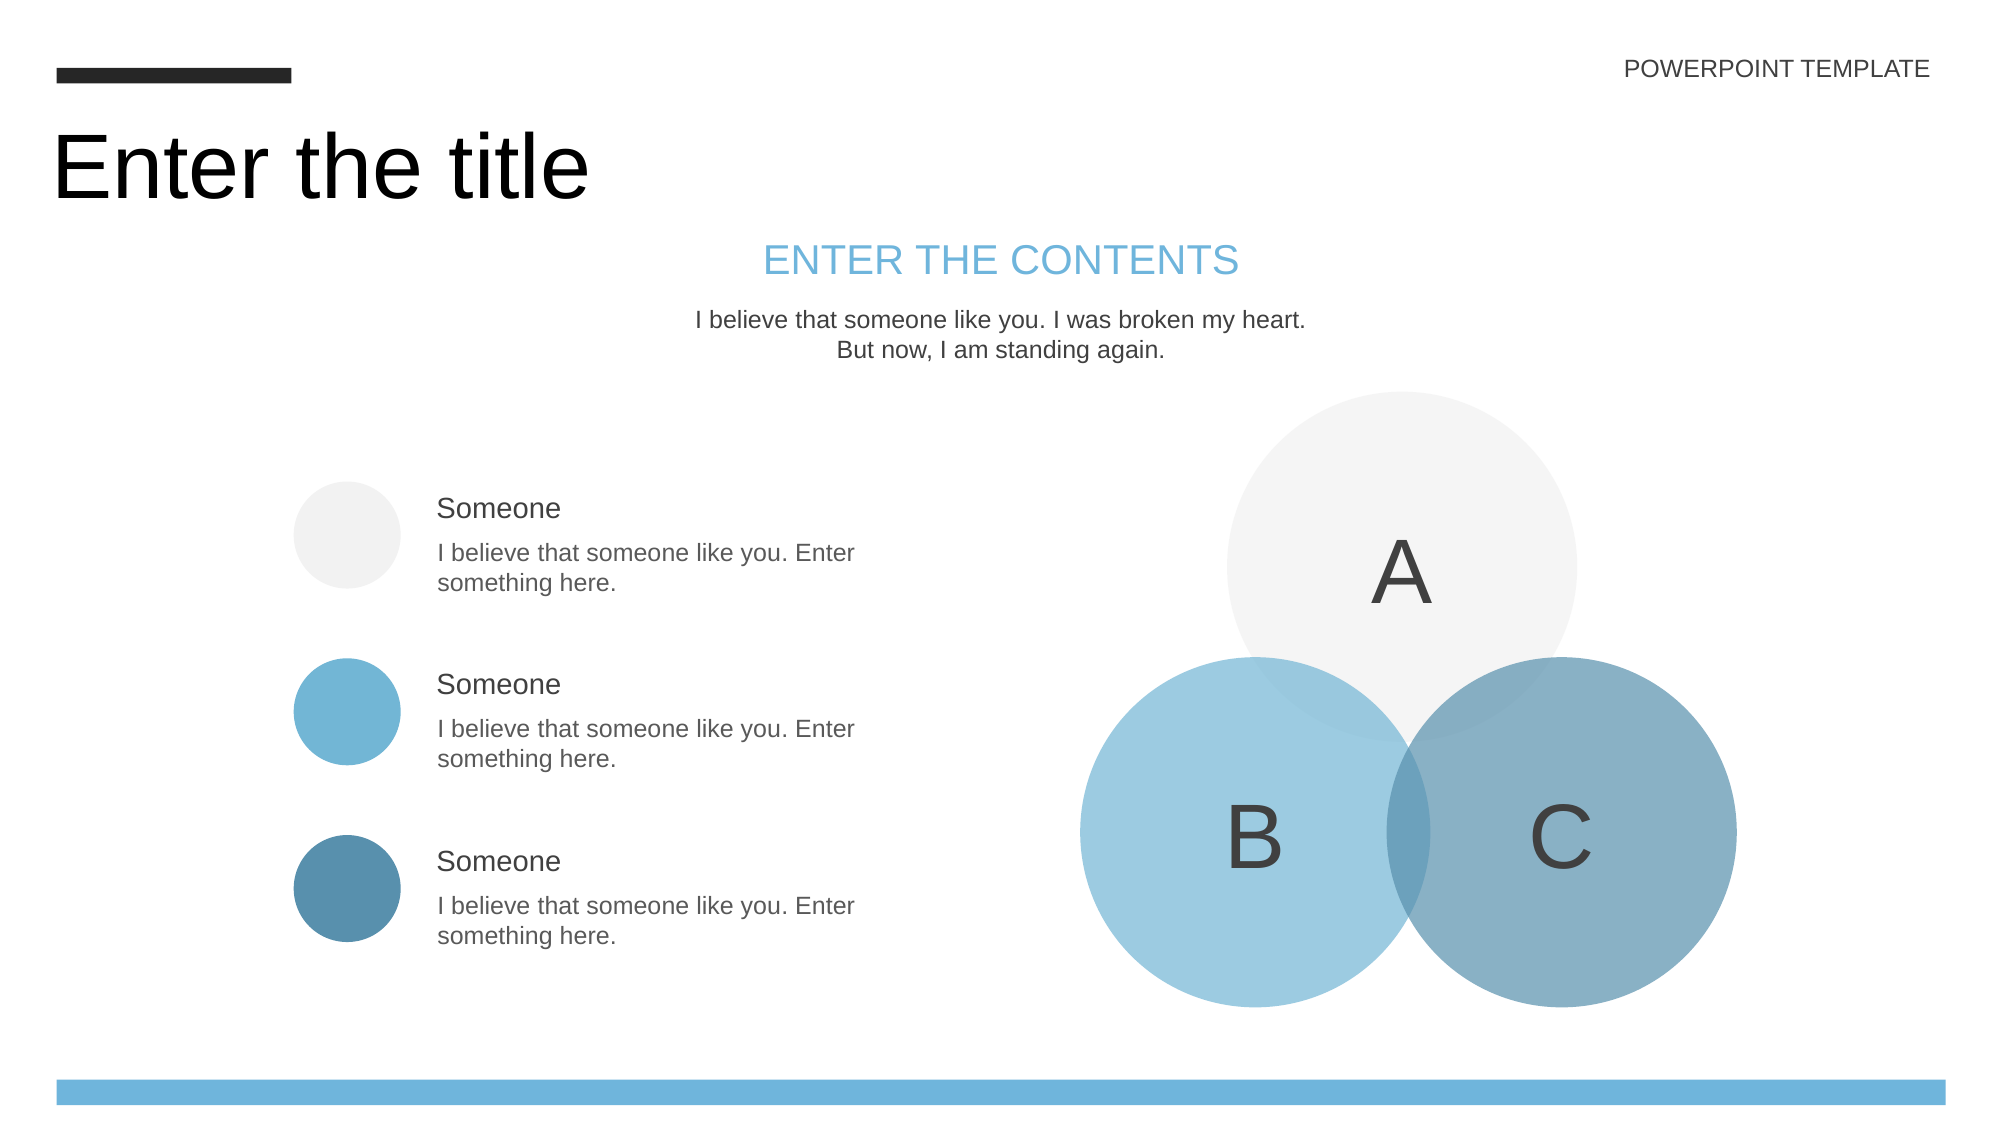

POWERPOINT TEMPLATE

Enter the title
ENTER THE CONTENTS
I believe that someone like you. I was broken my heart. But now, I am standing again.
A

Someone
I believe that someone like you. Enter something here.
B
C

Someone
I believe that someone like you. Enter something here.
Someone

I believe that someone like you. Enter something here.